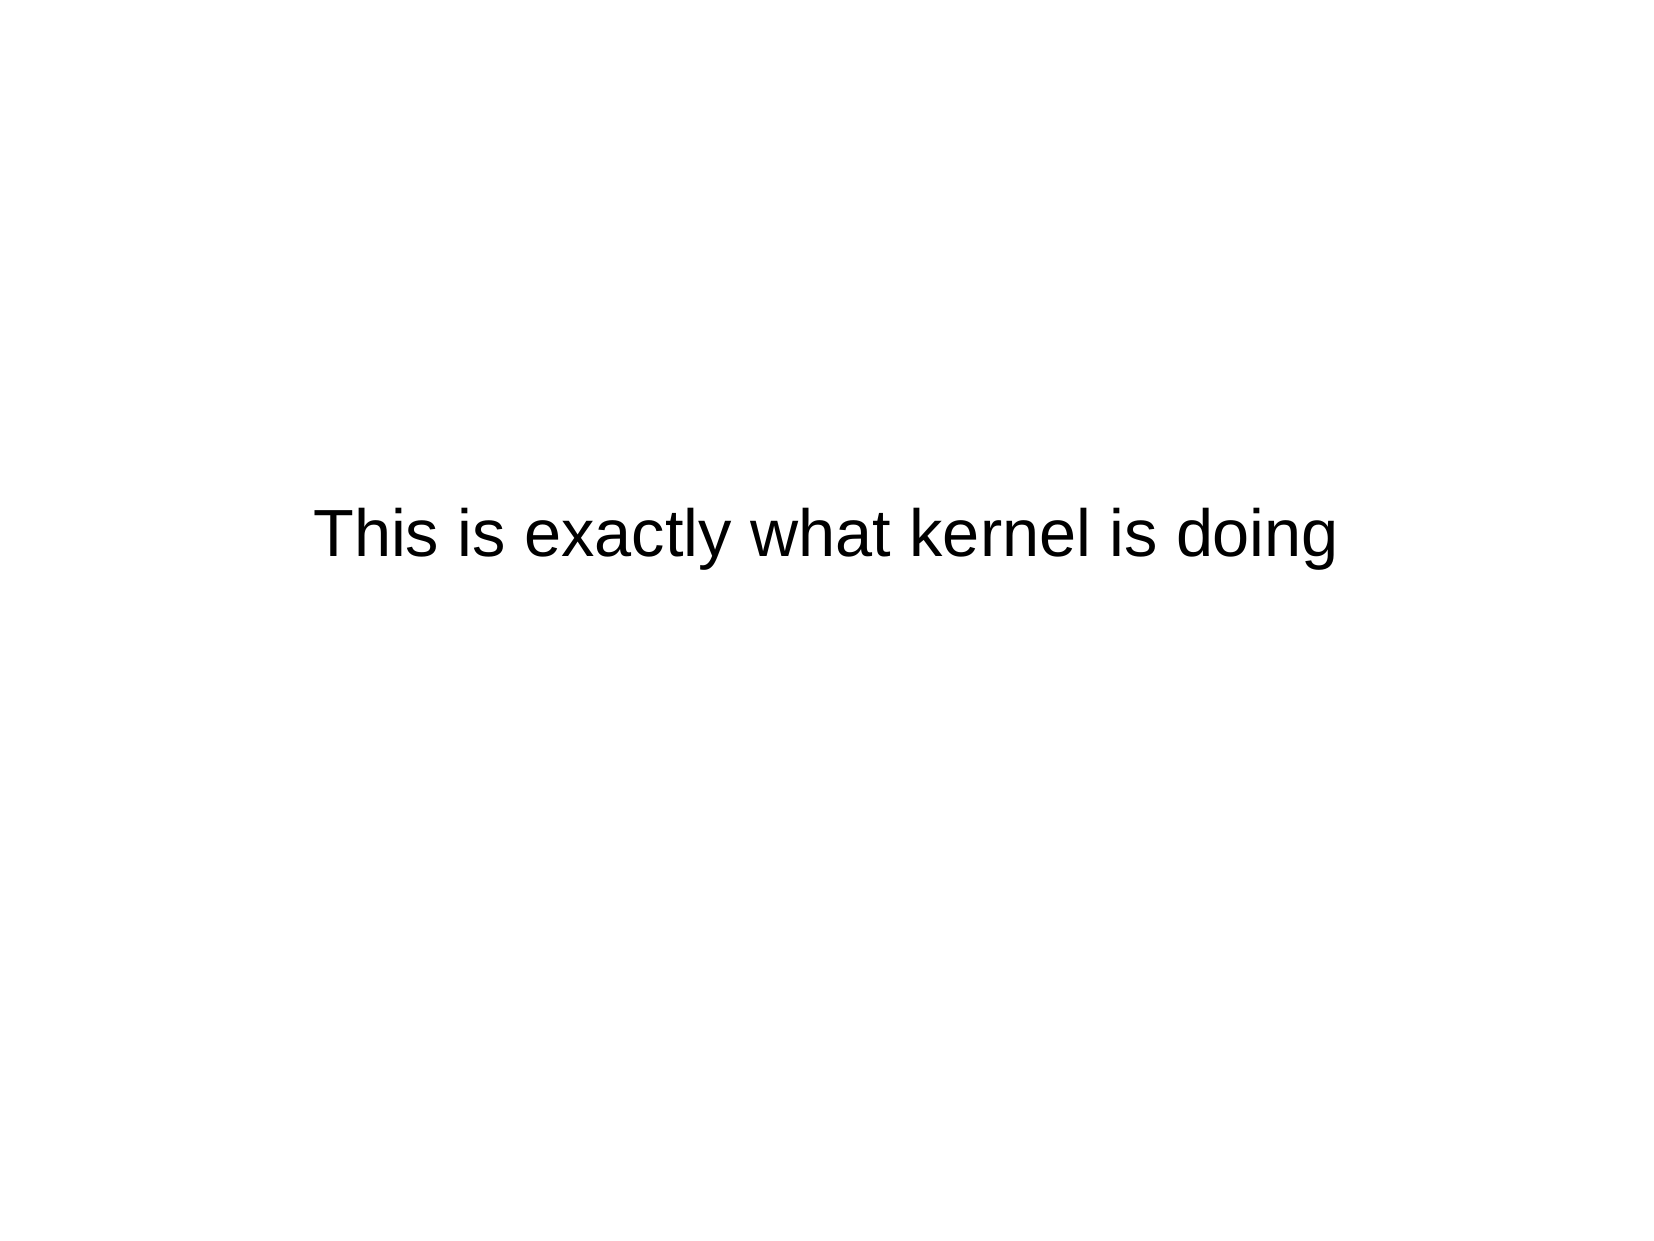

This is exactly what kernel is doing